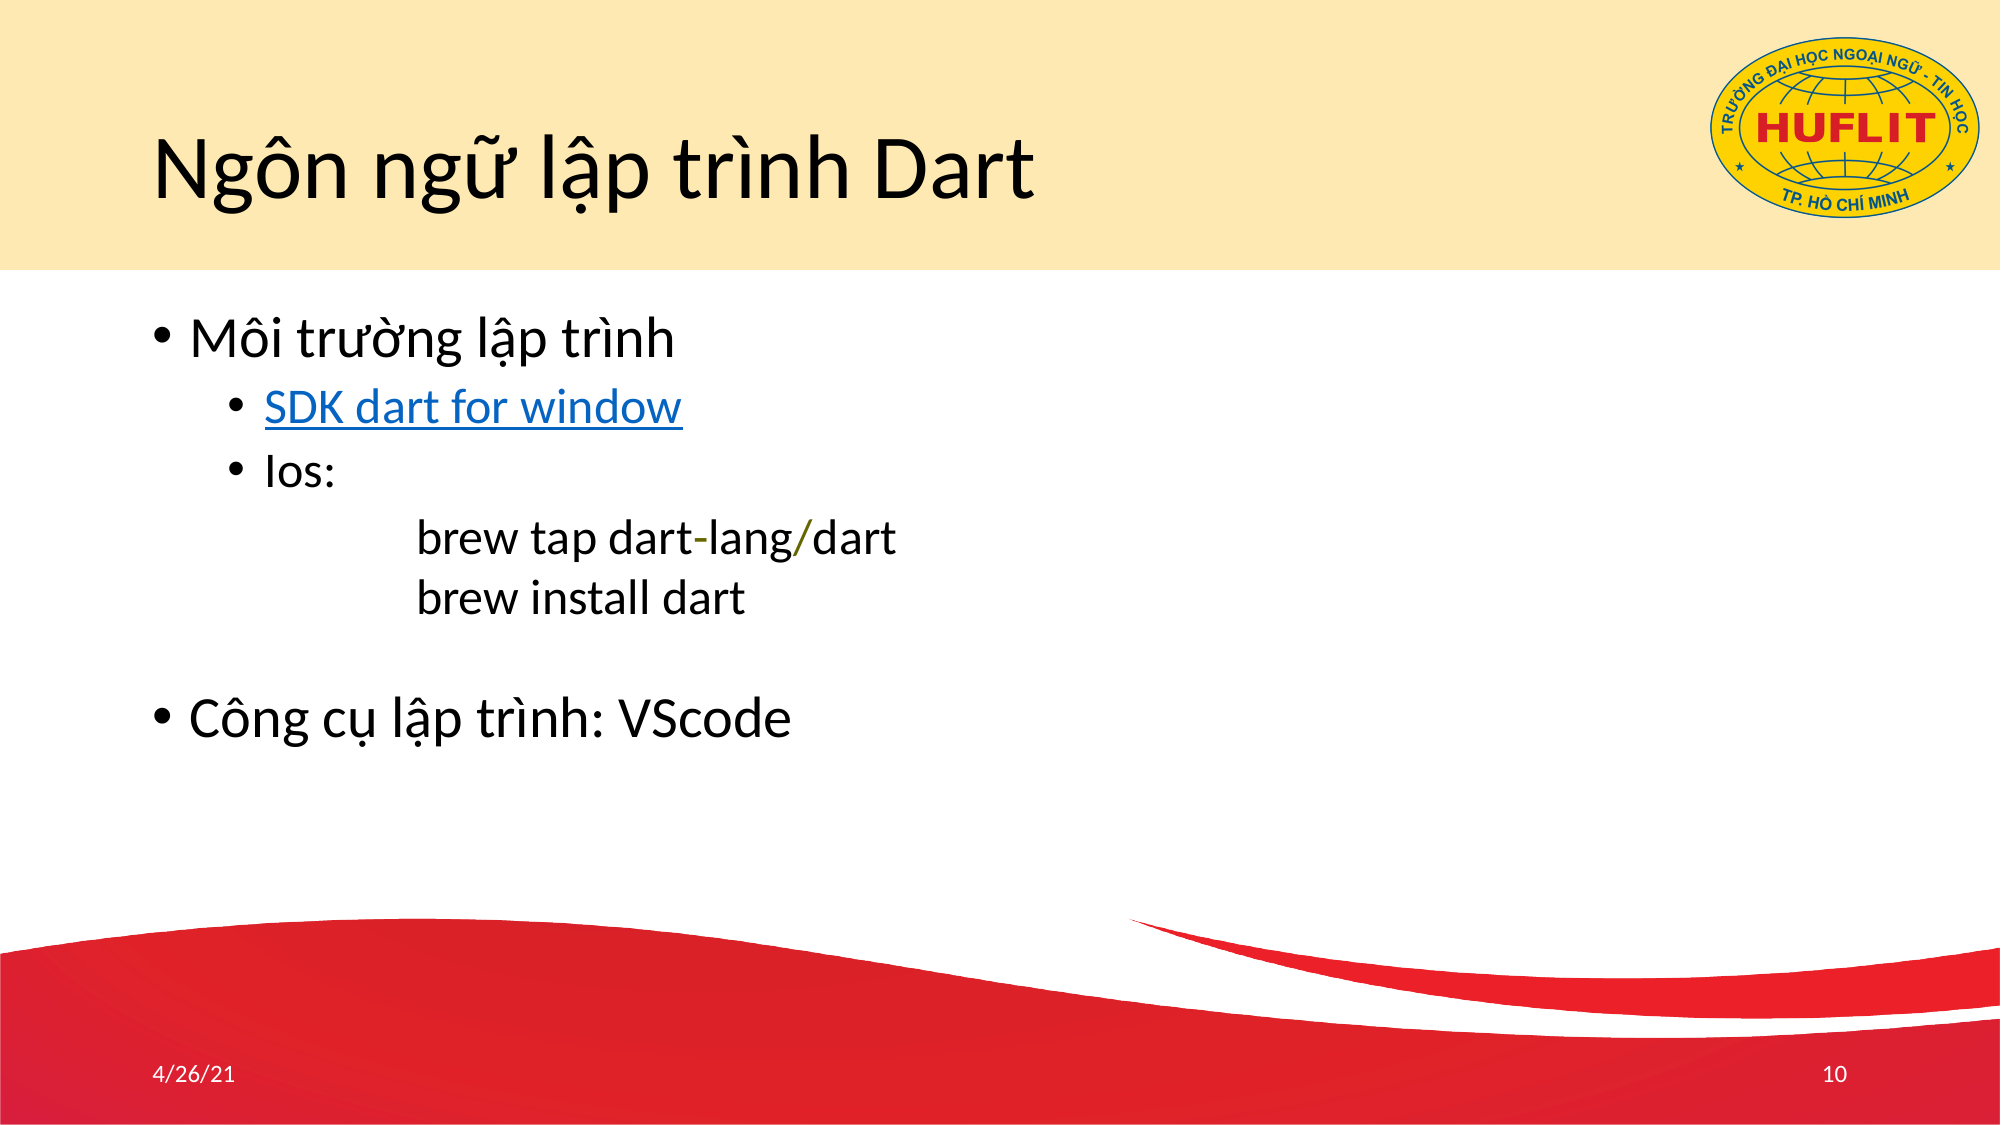

# Ngôn ngữ lập trình Dart
Môi trường lập trình
SDK dart for window
Ios:

Công cụ lập trình: VScode

brew tap dart-lang/dart
brew install dart
4/26/21

10